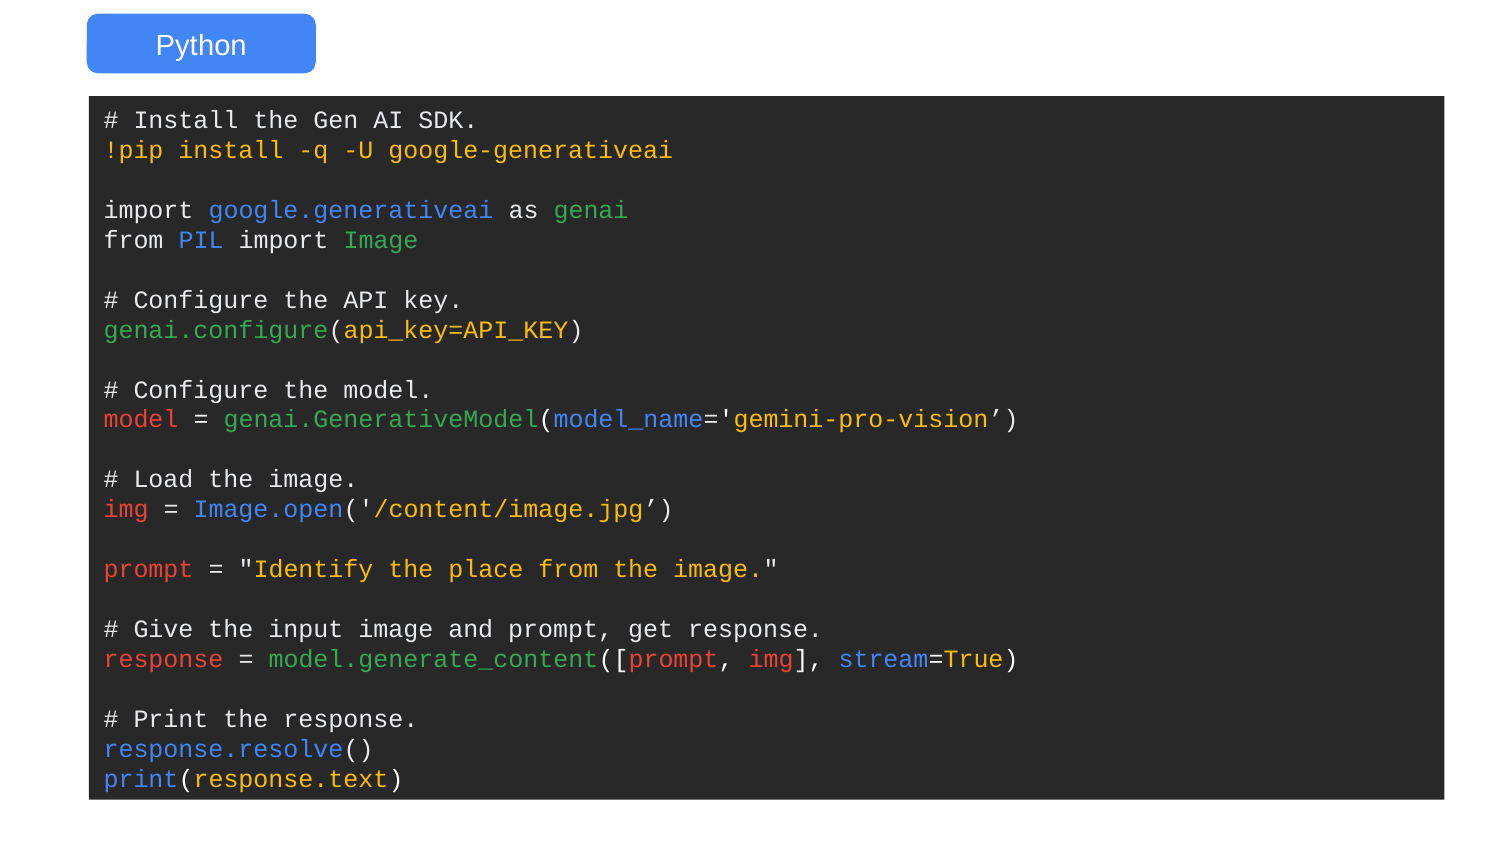

Python
# Install the Gen AI SDK.
!pip install -q -U google-generativeai

import google.generativeai as genai
from PIL import Image

# Configure the API key.
genai.configure(api_key=API_KEY)

# Configure the model.
model = genai.GenerativeModel(model_name='gemini-pro-vision’)

# Load the image.
img = Image.open('/content/image.jpg’)

prompt = "Identify the place from the image."

# Give the input image and prompt, get response.
response = model.generate_content([prompt, img], stream=True)

# Print the response.
response.resolve()
print(response.text)